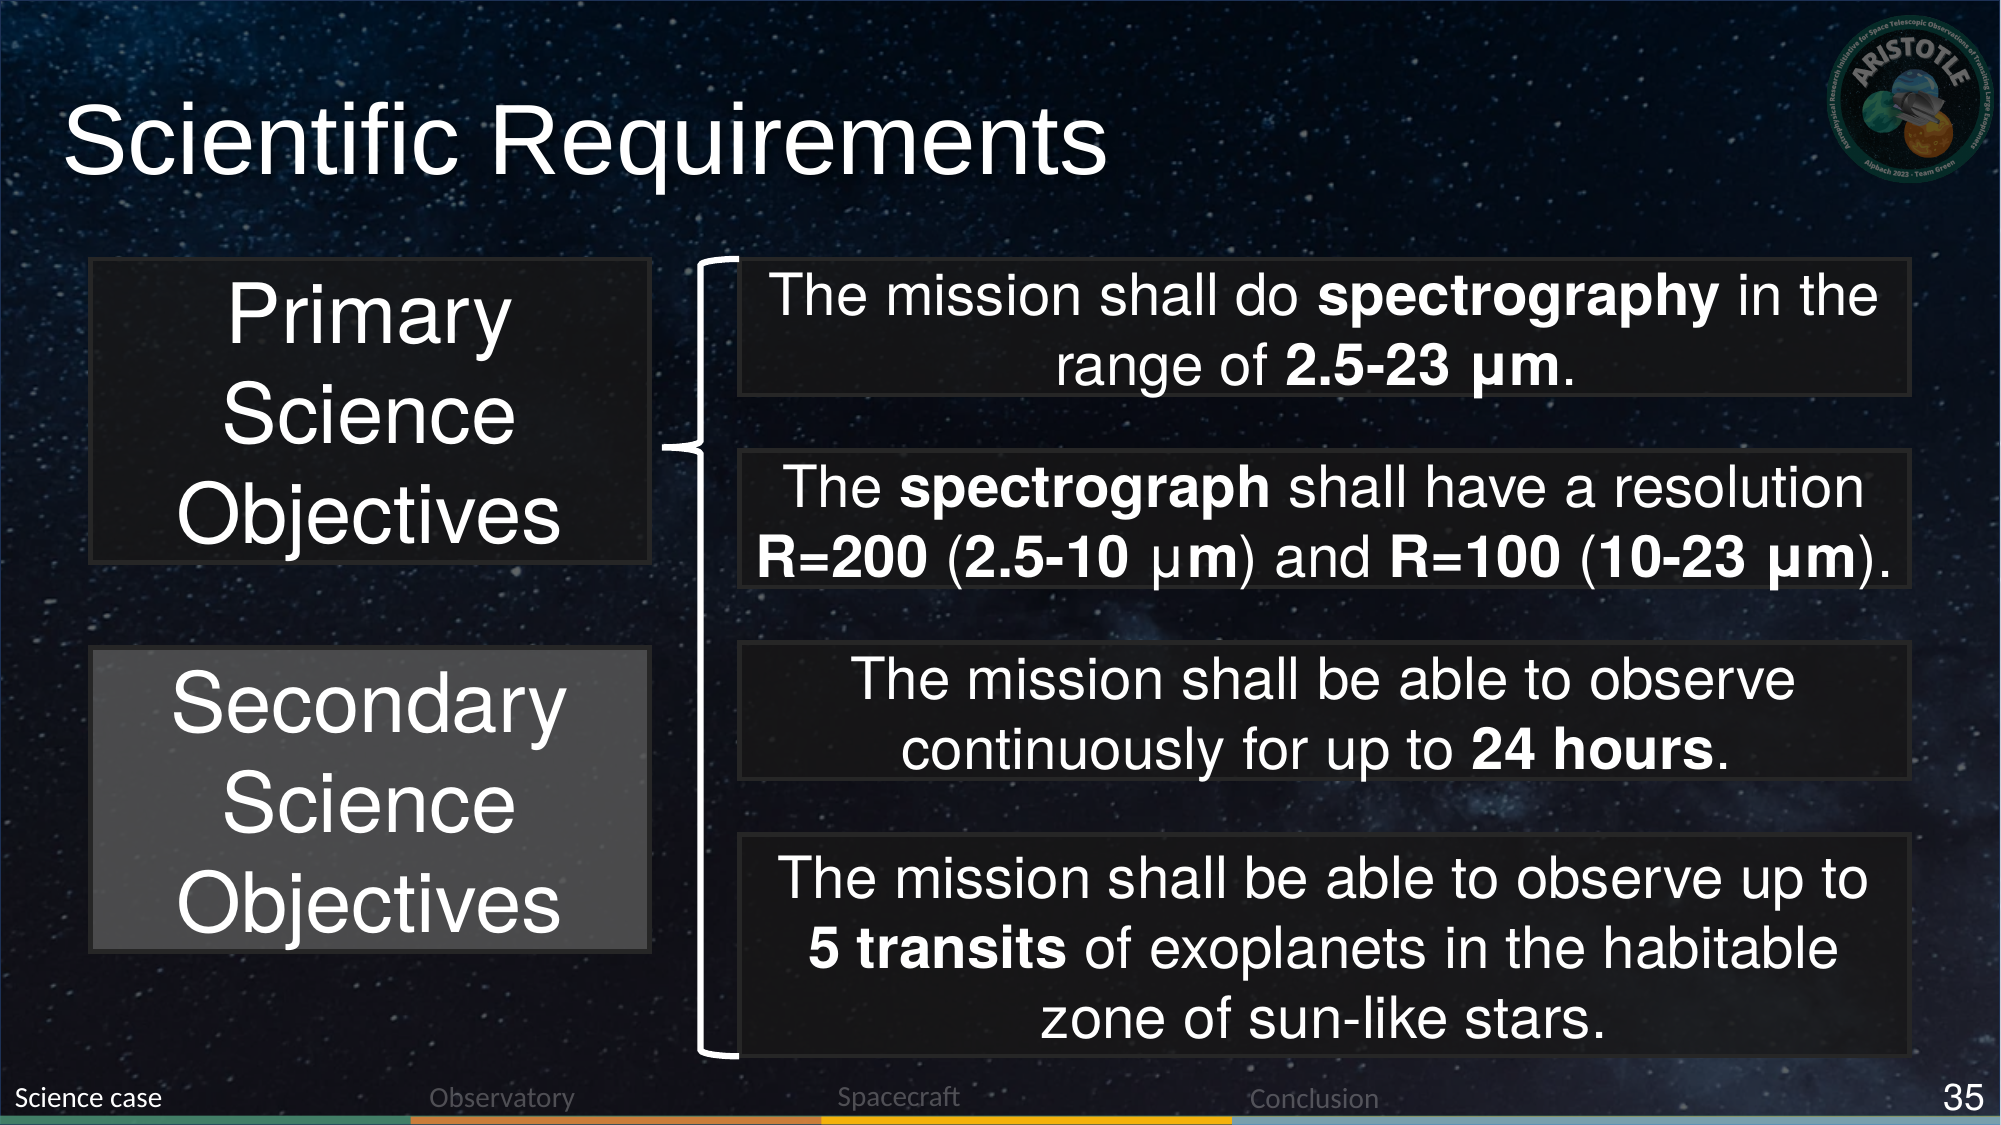

Scientific Requirements

Primary Science Objectives
The mission shall do spectrography in the range of 2.5-23 μm.
The spectrograph shall have a resolution R=200 (2.5-10 μm) and R=100 (10-23 μm).
The mission shall be able to observe continuously for up to 24 hours.
Secondary Science Objectives
The mission shall be able to observe up to 5 transits of exoplanets in the habitable zone of sun-like stars.
35